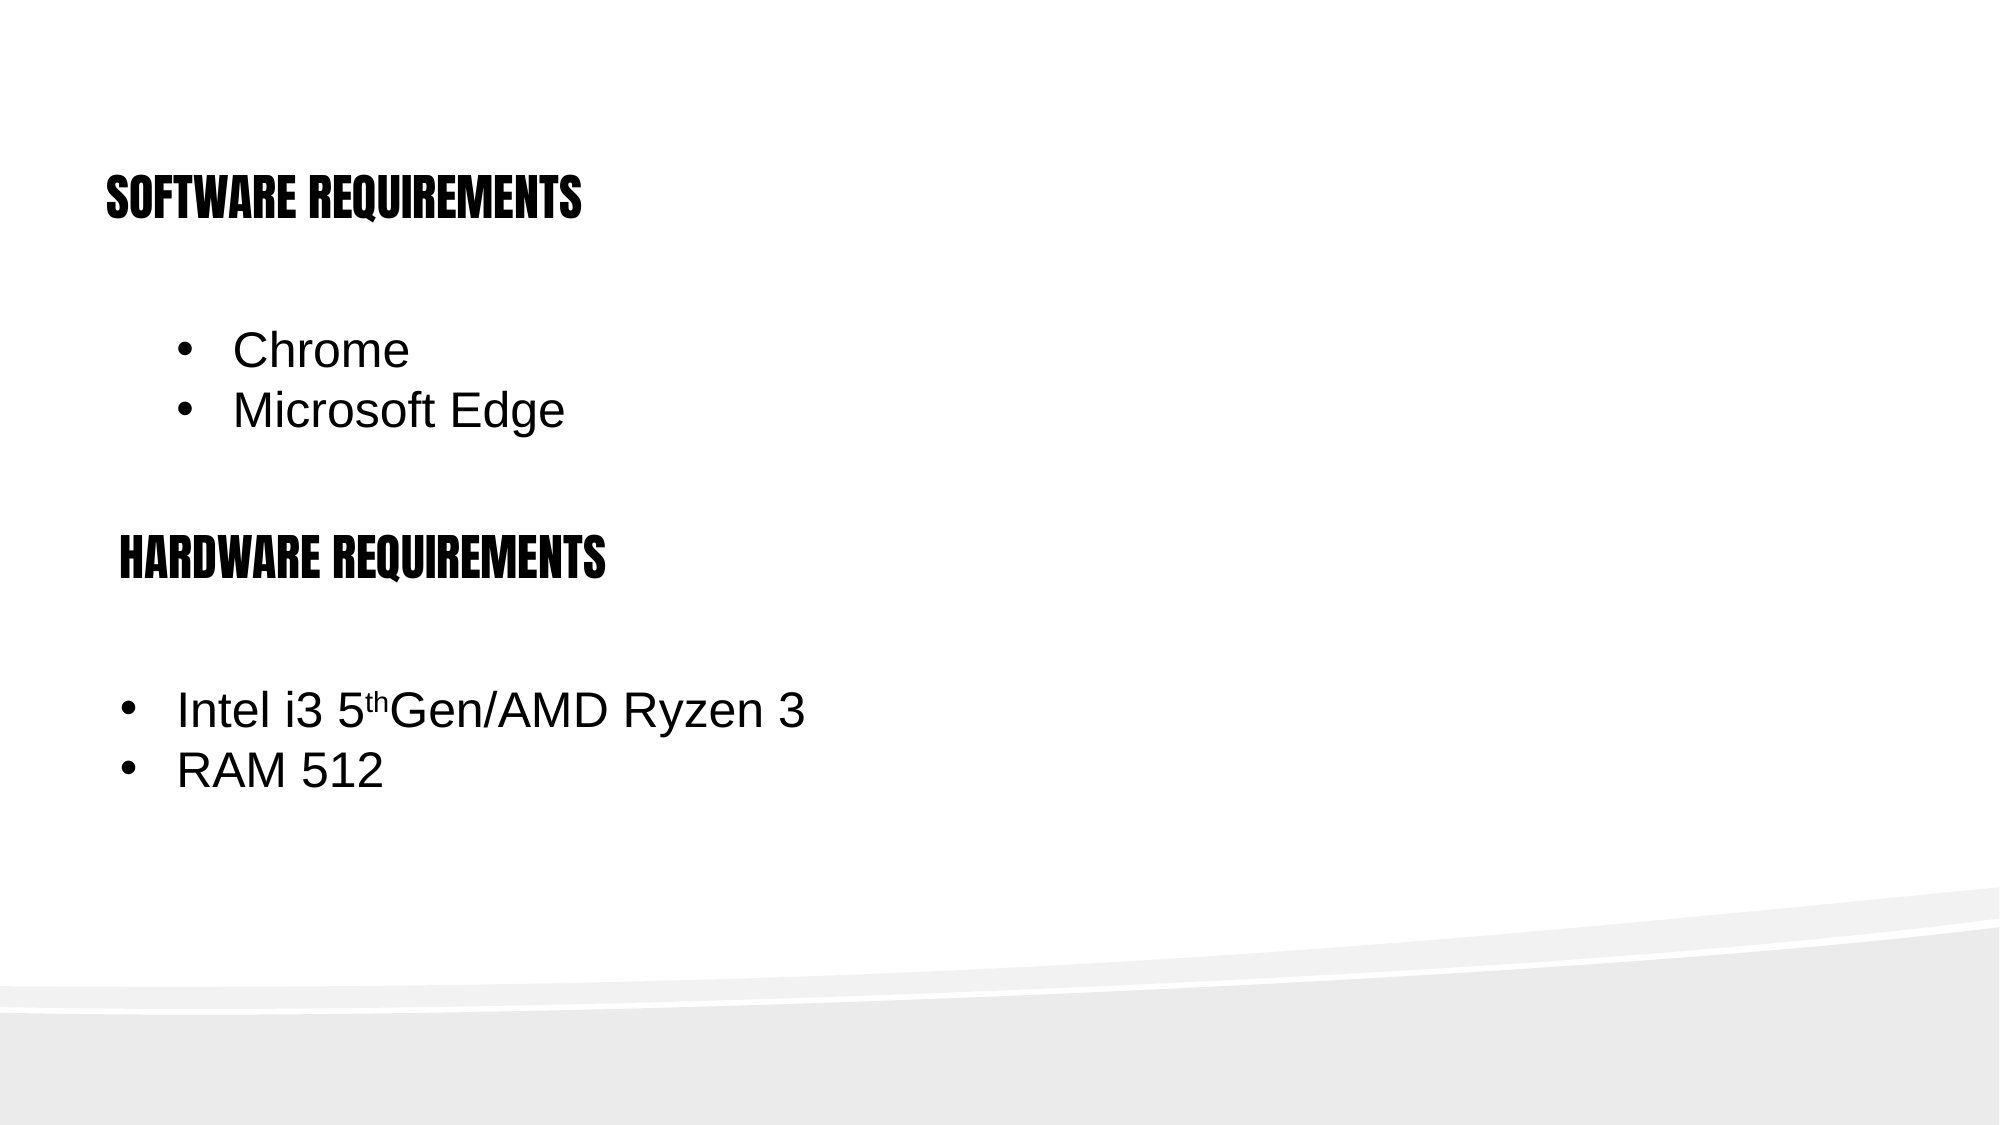

SOFTWARE REQUIREMENTS
Chrome
Microsoft Edge
HARDWARE REQUIREMENTS
Intel i3 5thGen/AMD Ryzen 3
RAM 512